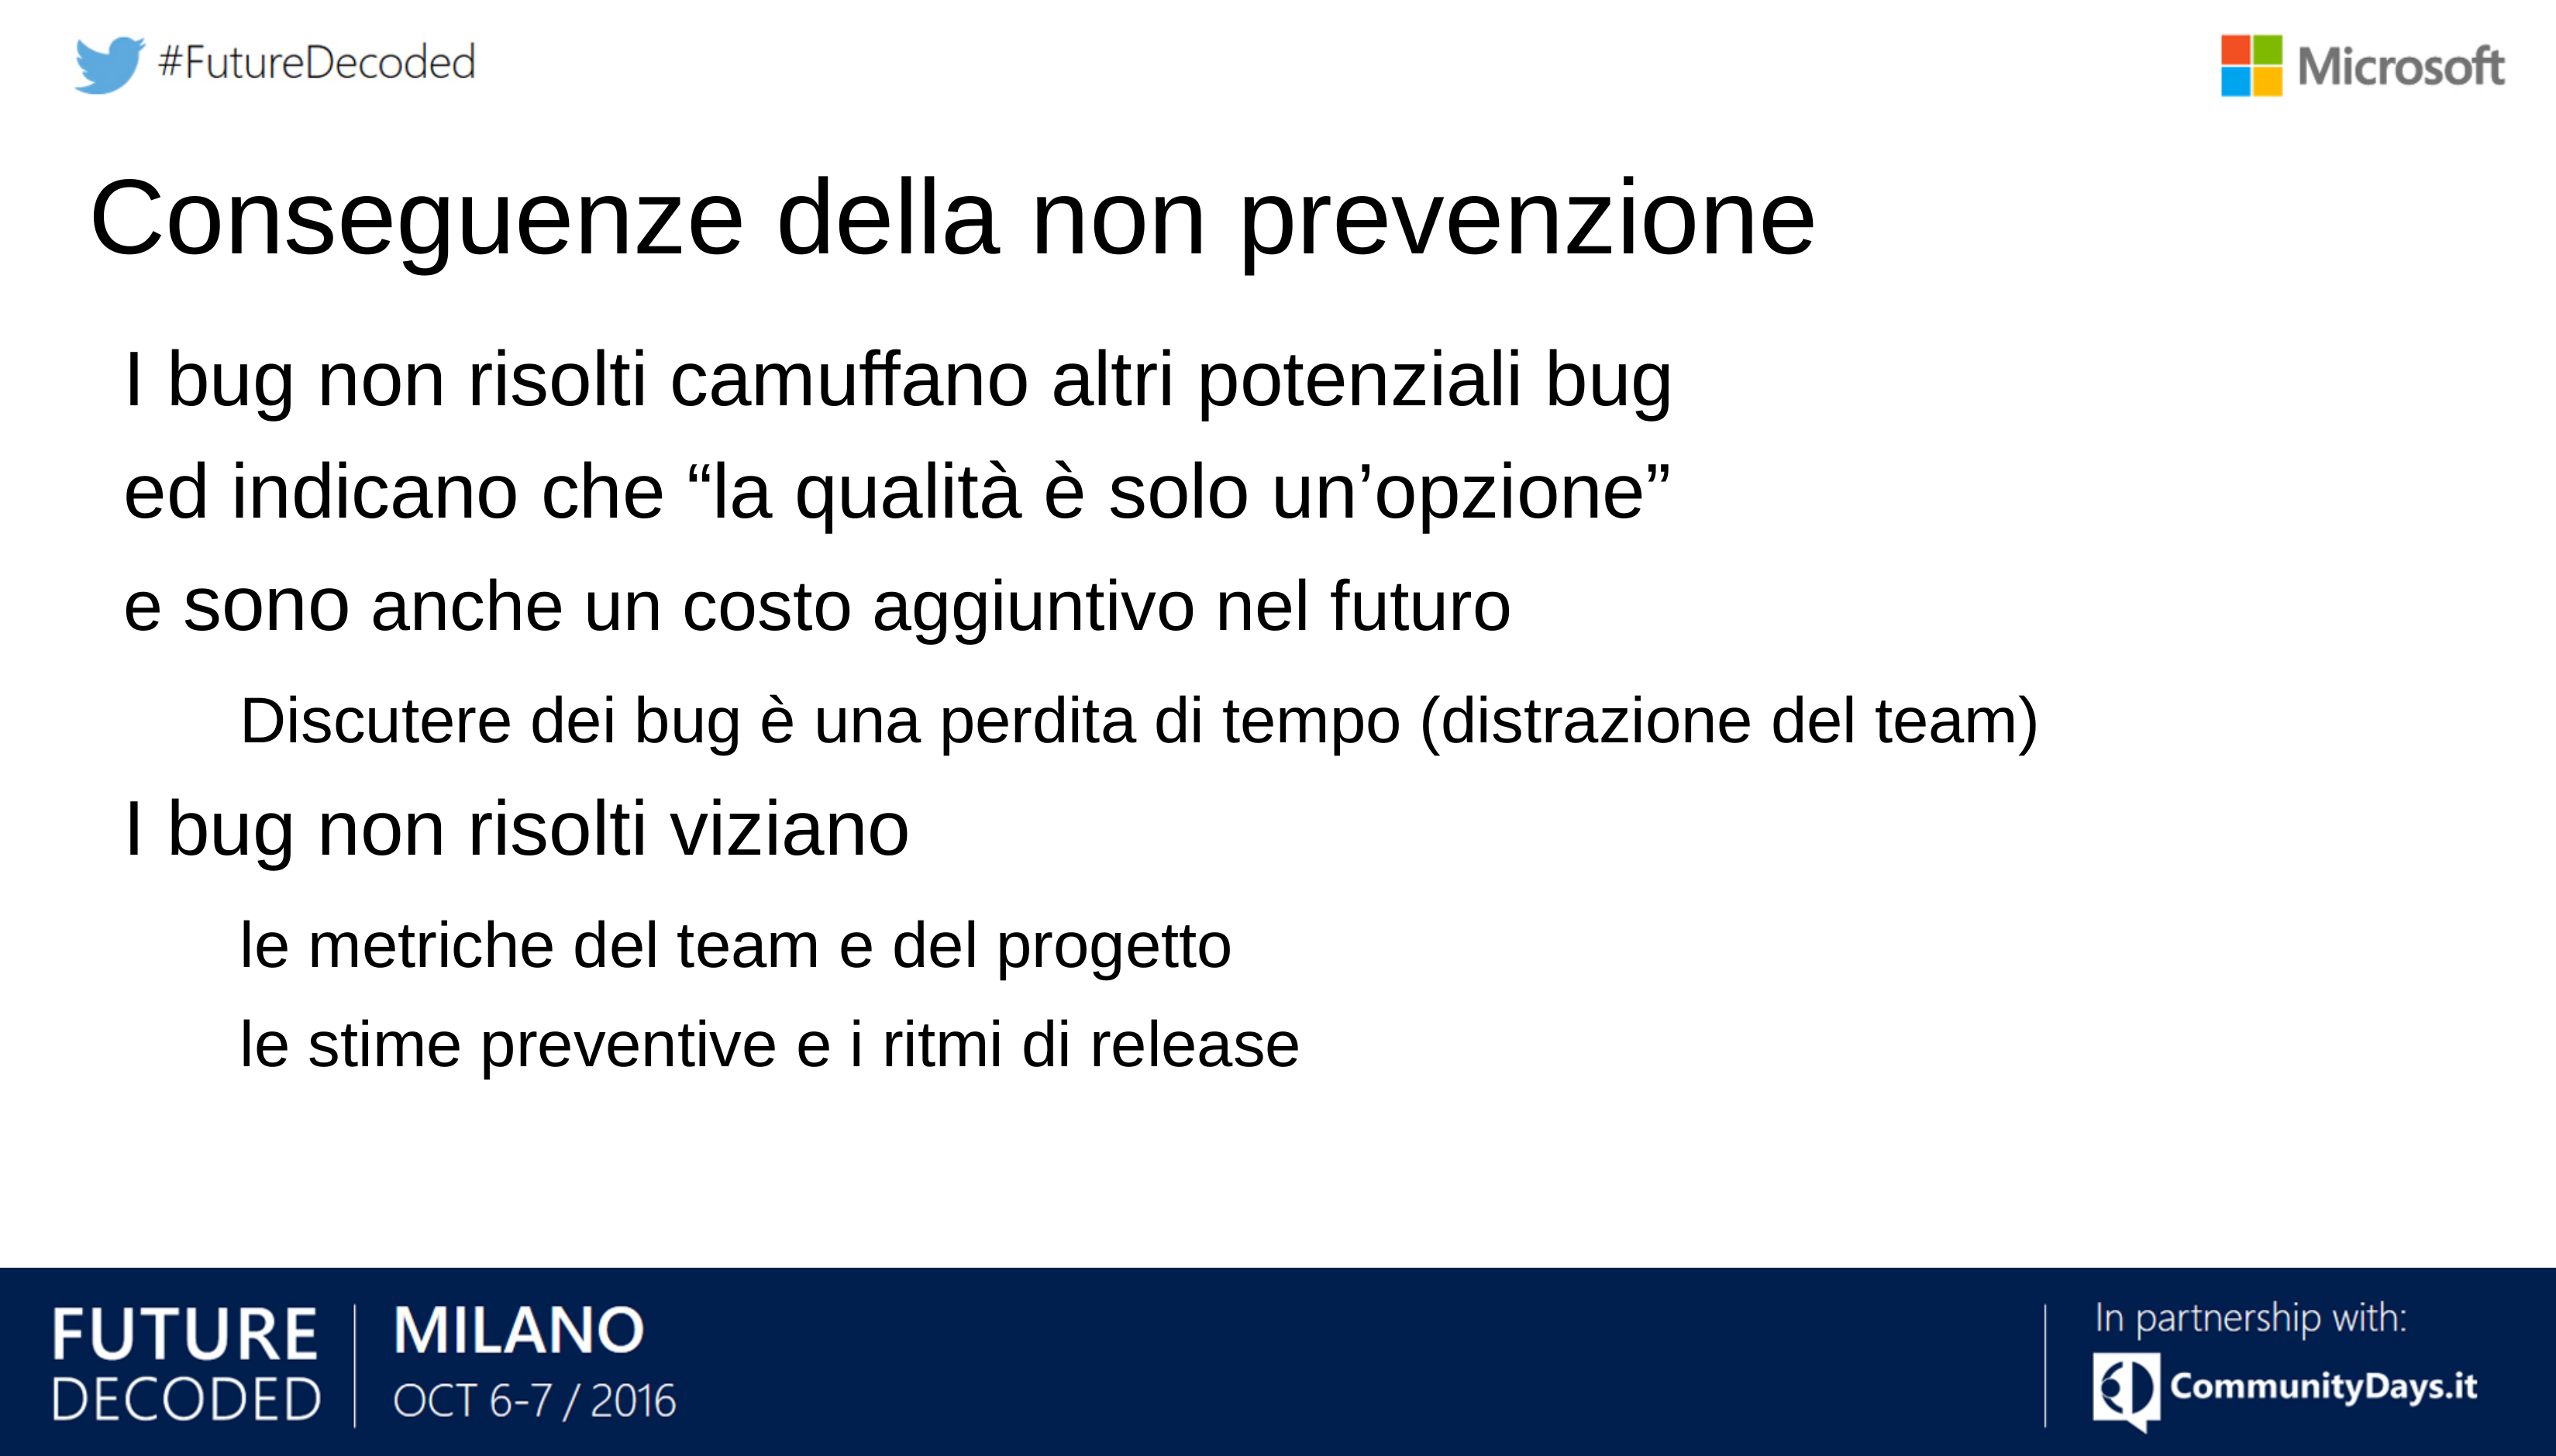

Conseguenze della non prevenzione
I bug non risolti camuffano altri potenziali bug
ed indicano che “la qualità è solo un’opzione”
e sono anche un costo aggiuntivo nel futuro
	Discutere dei bug è una perdita di tempo (distrazione del team)
I bug non risolti viziano
	le metriche del team e del progetto
	le stime preventive e i ritmi di release